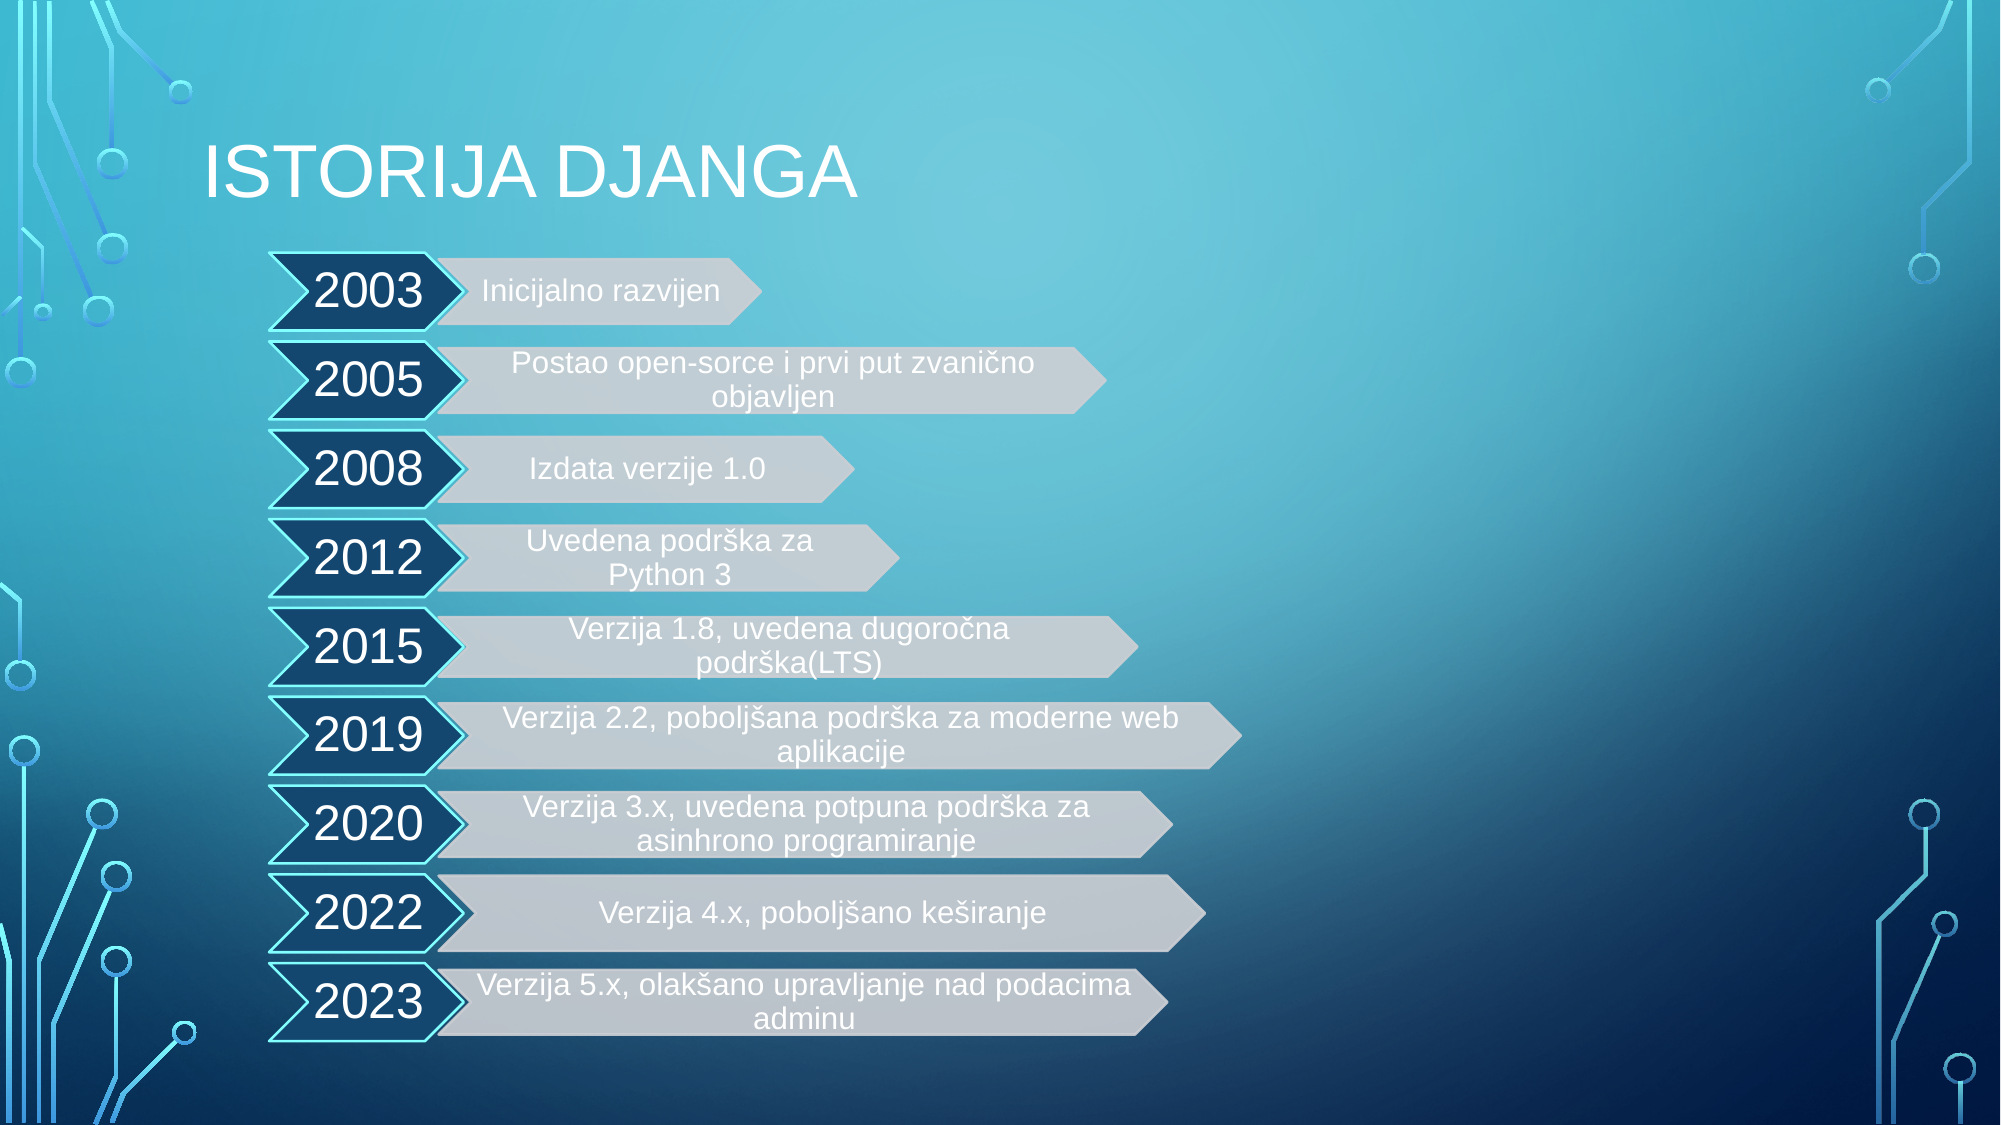

# Istorija Djanga
2003
Inicijalno razvijen
2005
Postao open-sorce i prvi put zvanično objavljen
2008
Izdata verzije 1.0
2012
Uvedena podrška za Python 3
2015
Verzija 1.8, uvedena dugoročna podrška(LTS)
2019
Verzija 2.2, poboljšana podrška za moderne web aplikacije
2020
Verzija 3.x, uvedena potpuna podrška za asinhrono programiranje
2022
Verzija 4.x, poboljšano keširanje
2023
Verzija 5.x, olakšano upravljanje nad podacima adminu